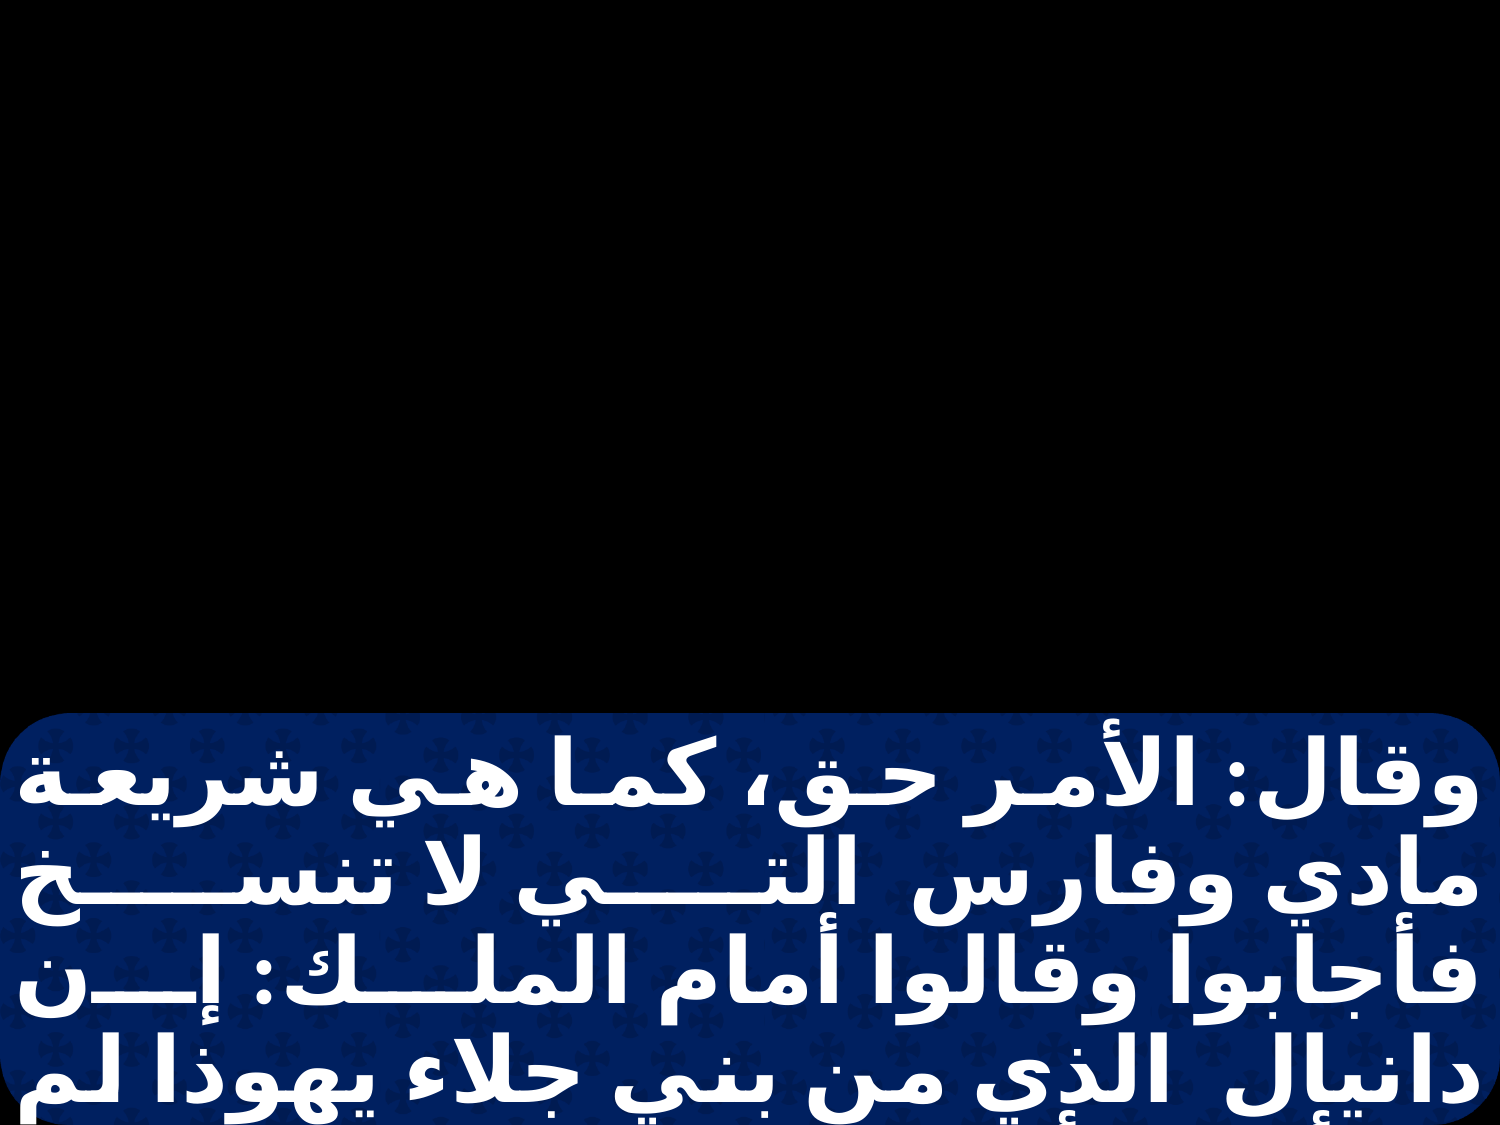

وقال: الأمر حق، كما هي شريعة مادي وفارس  التي لا تنسخ فأجابوا وقالوا أمام الملك: إن دانيال  الذي من بني جلاء يهوذا لم يعبأ بك، أيها الملك،  ولا بالإيجاب الذي رسمته، بل ثلاث مرات في اليوم